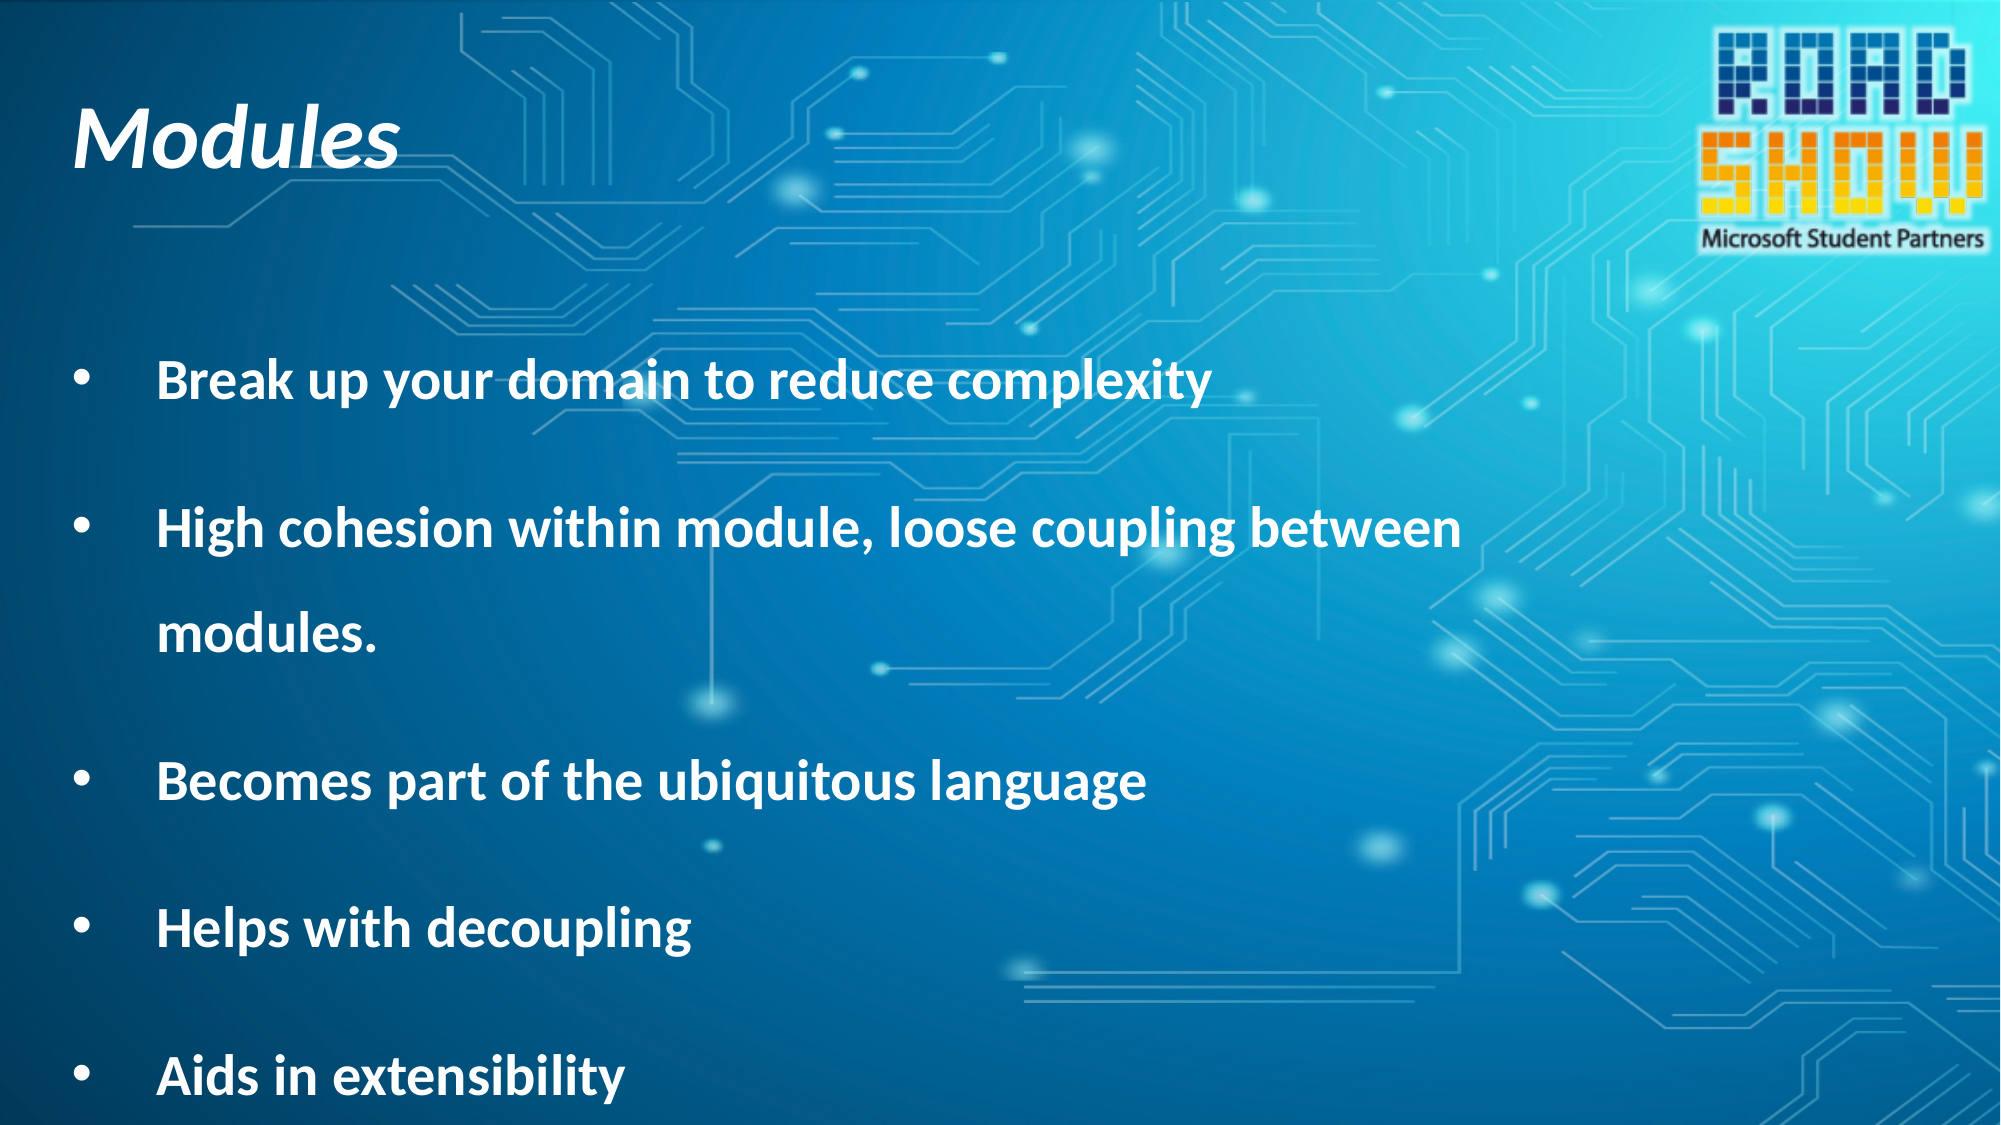

# Modules
Break up your domain to reduce complexity
High cohesion within module, loose coupling between modules.
Becomes part of the ubiquitous language
Helps with decoupling
Aids in extensibility